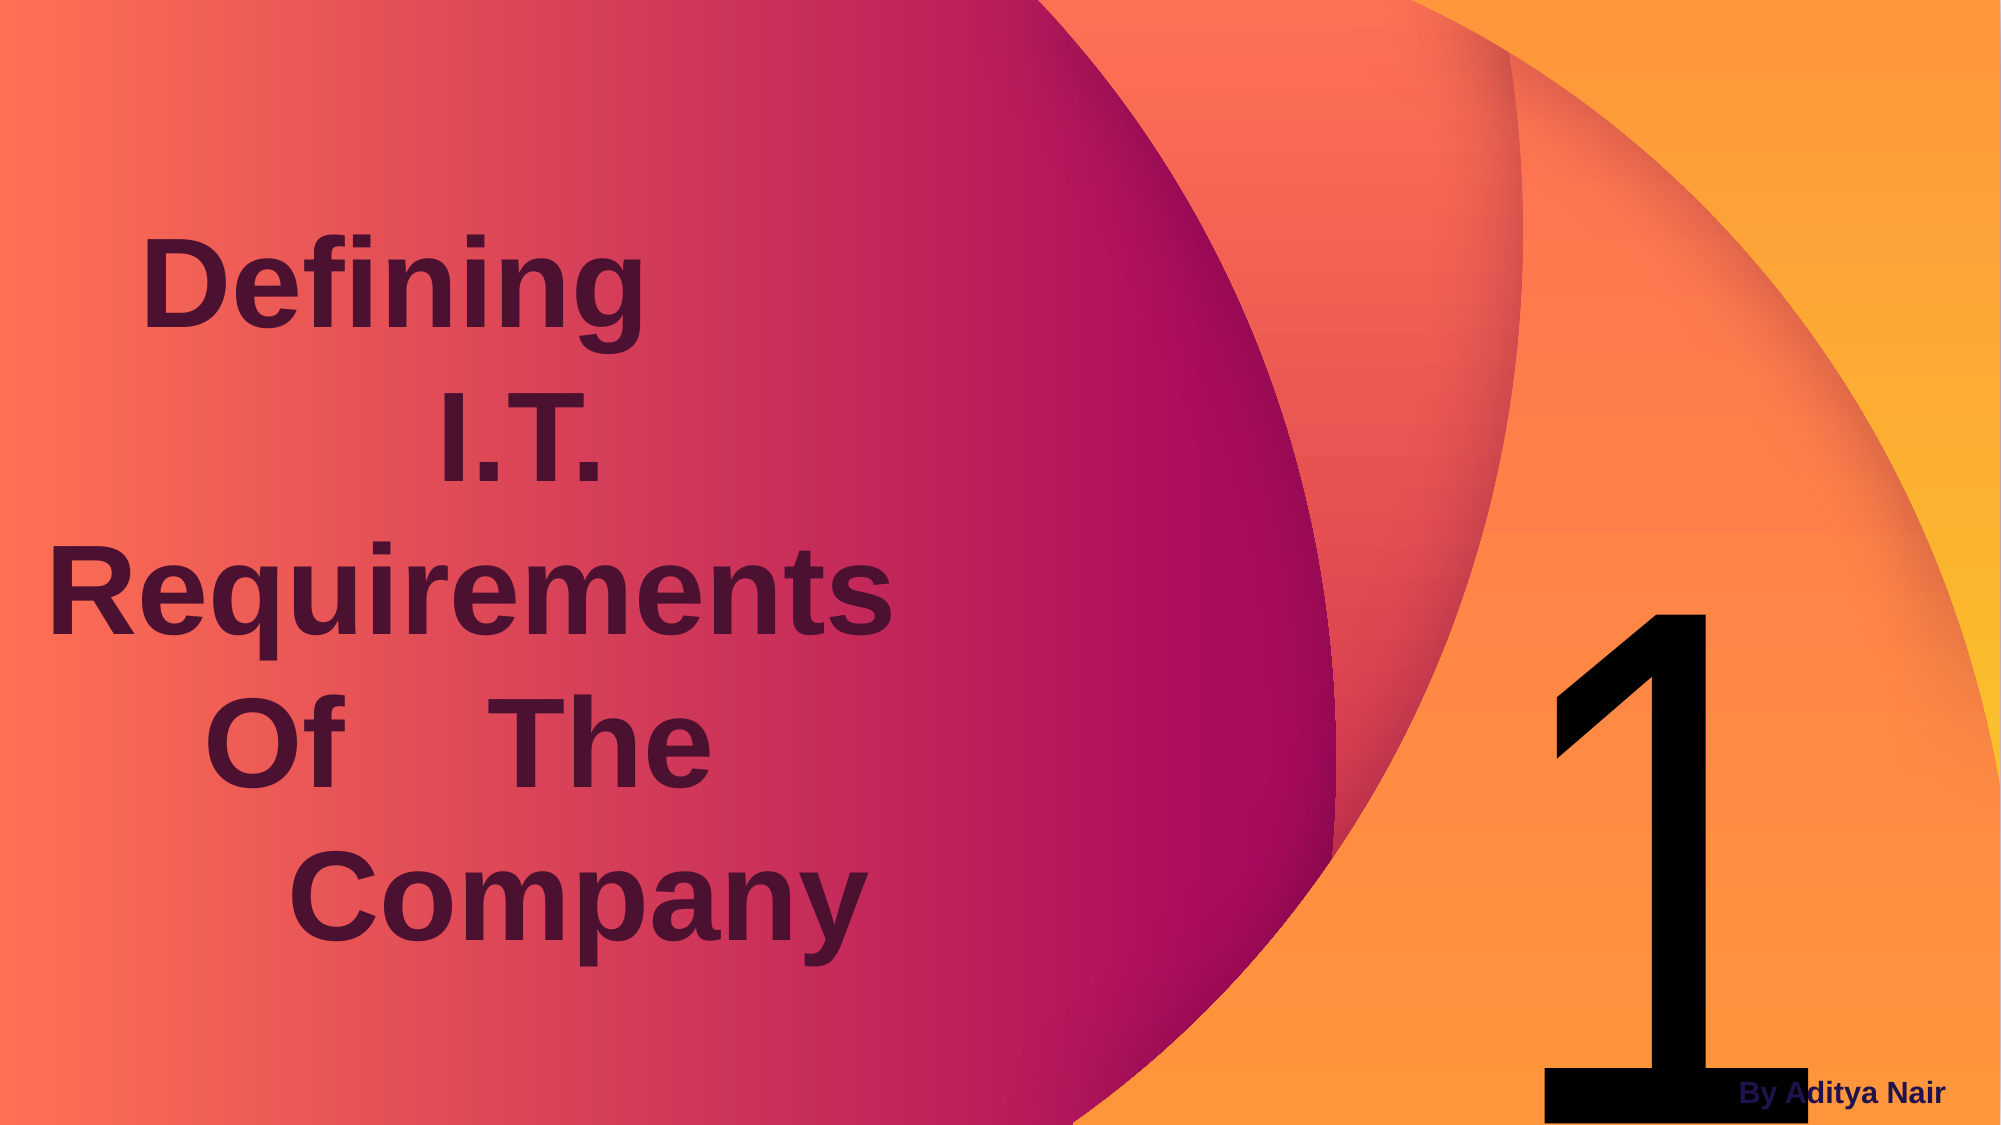

Defining
               I.T.
    Requirements
Of    The
        Company
1
By Aditya Nair